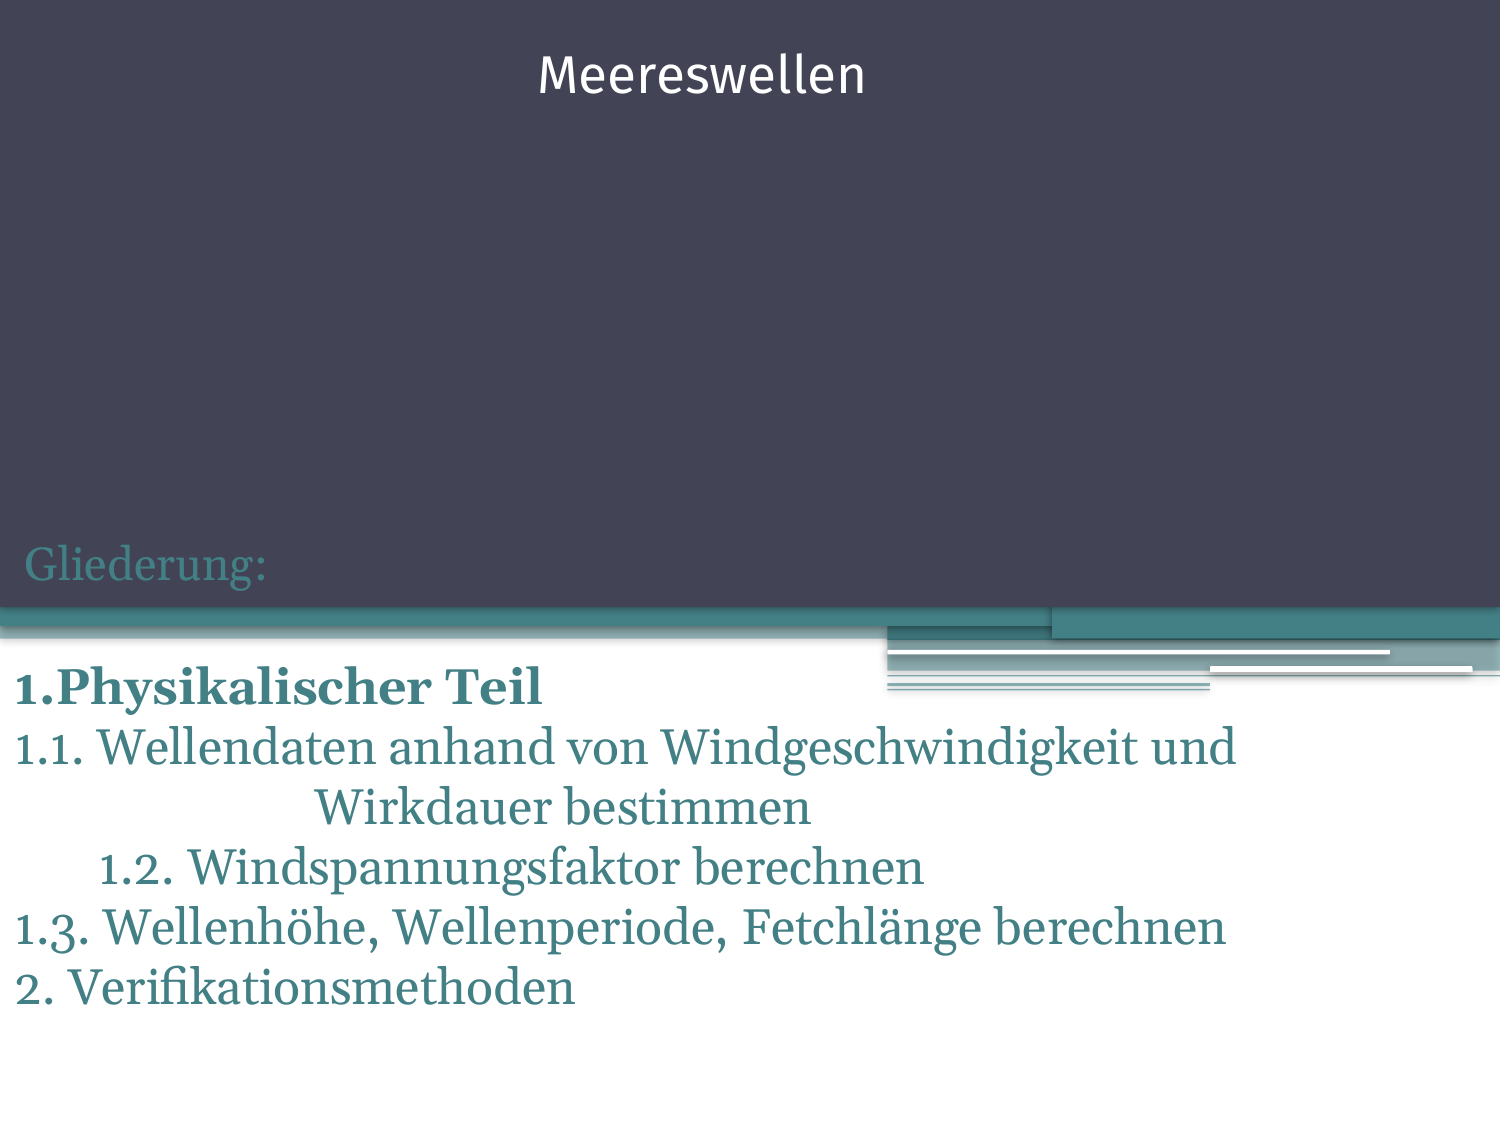

# Meereswellen
Gliederung:

1.Physikalischer Teil
1.1. Wellendaten anhand von Windgeschwindigkeit und                                	Wirkdauer bestimmen                                                     1.2. Windspannungsfaktor berechnen
1.3. Wellenhöhe, Wellenperiode, Fetchlänge berechnen
2. Verifikationsmethoden